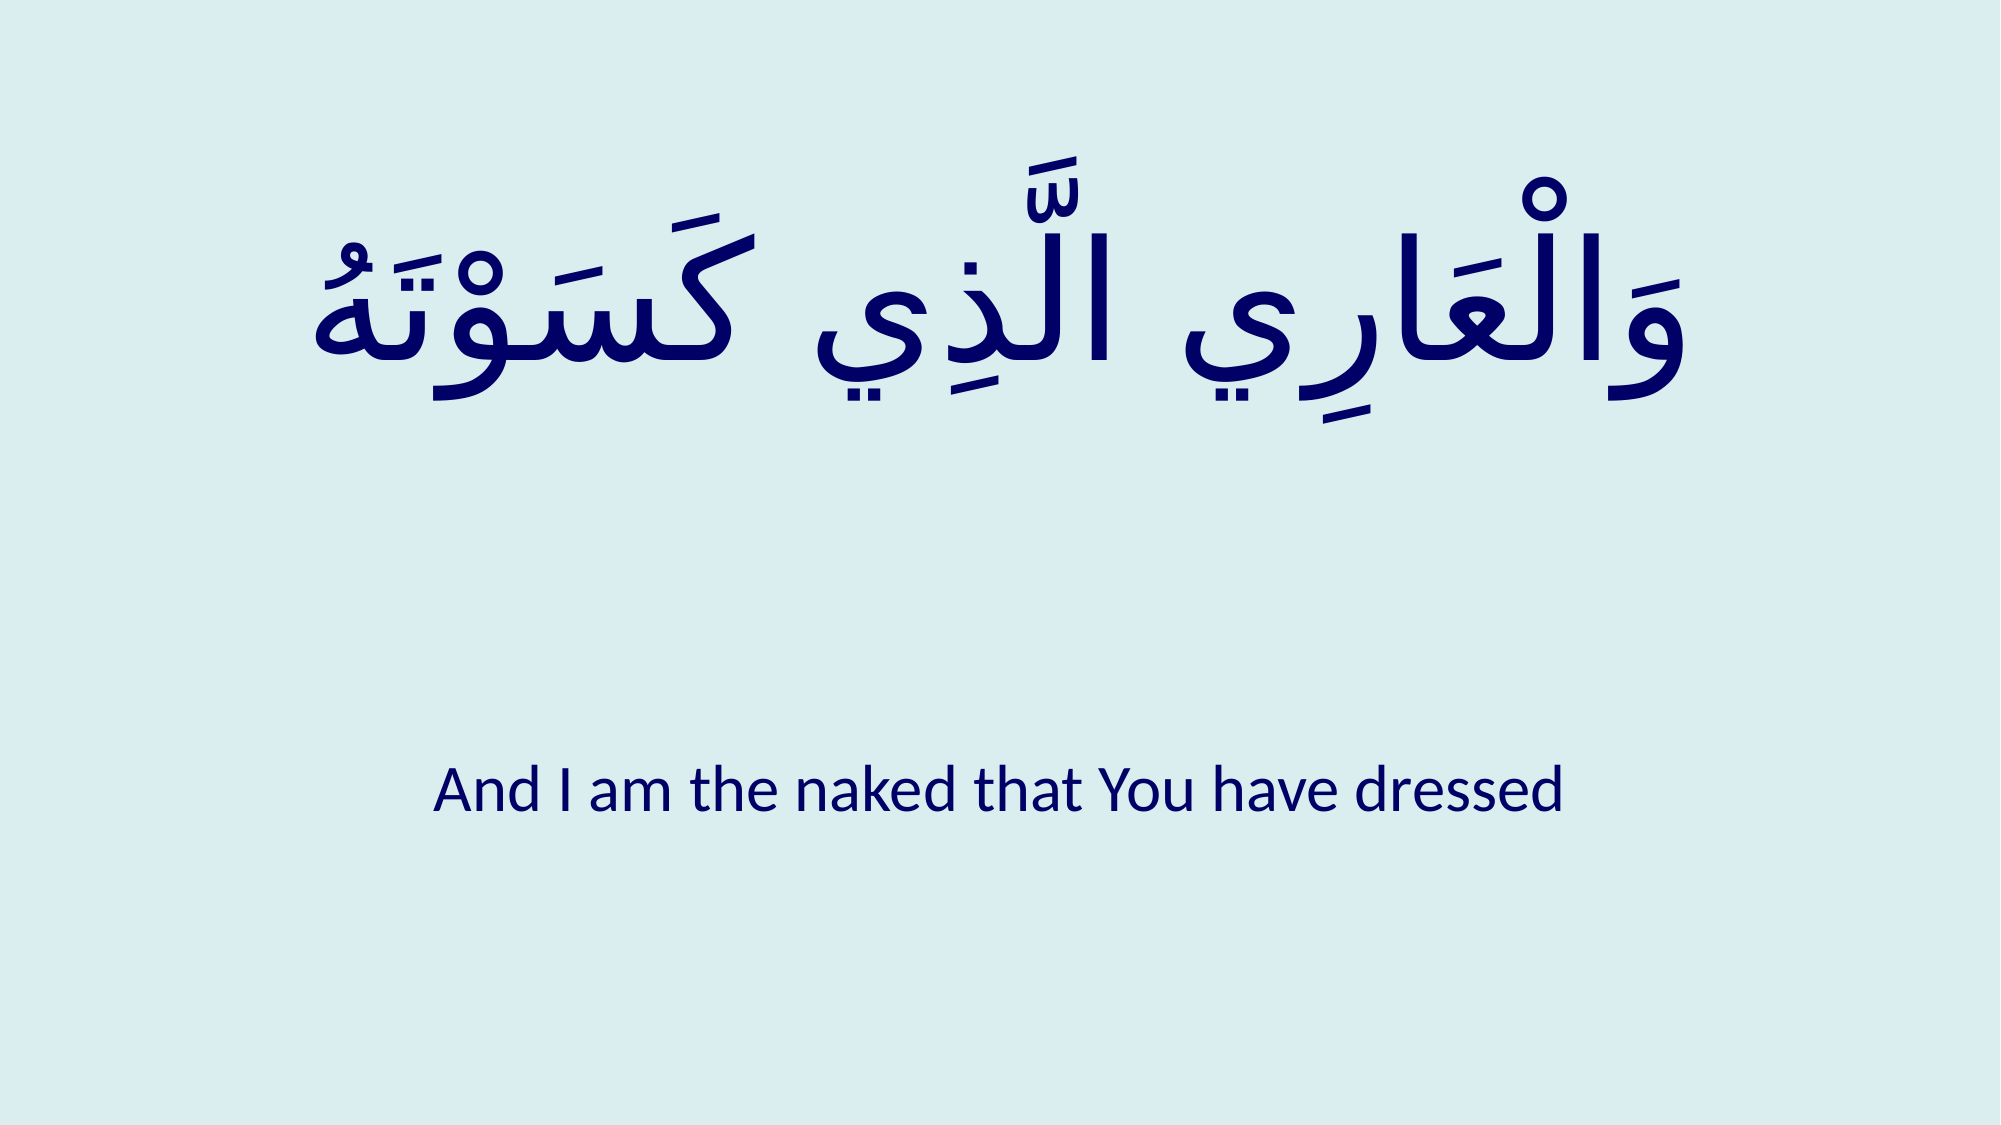

# وَالْعَارِي الَّذِي كَسَوْتَهُ
And I am the naked that You have dressed